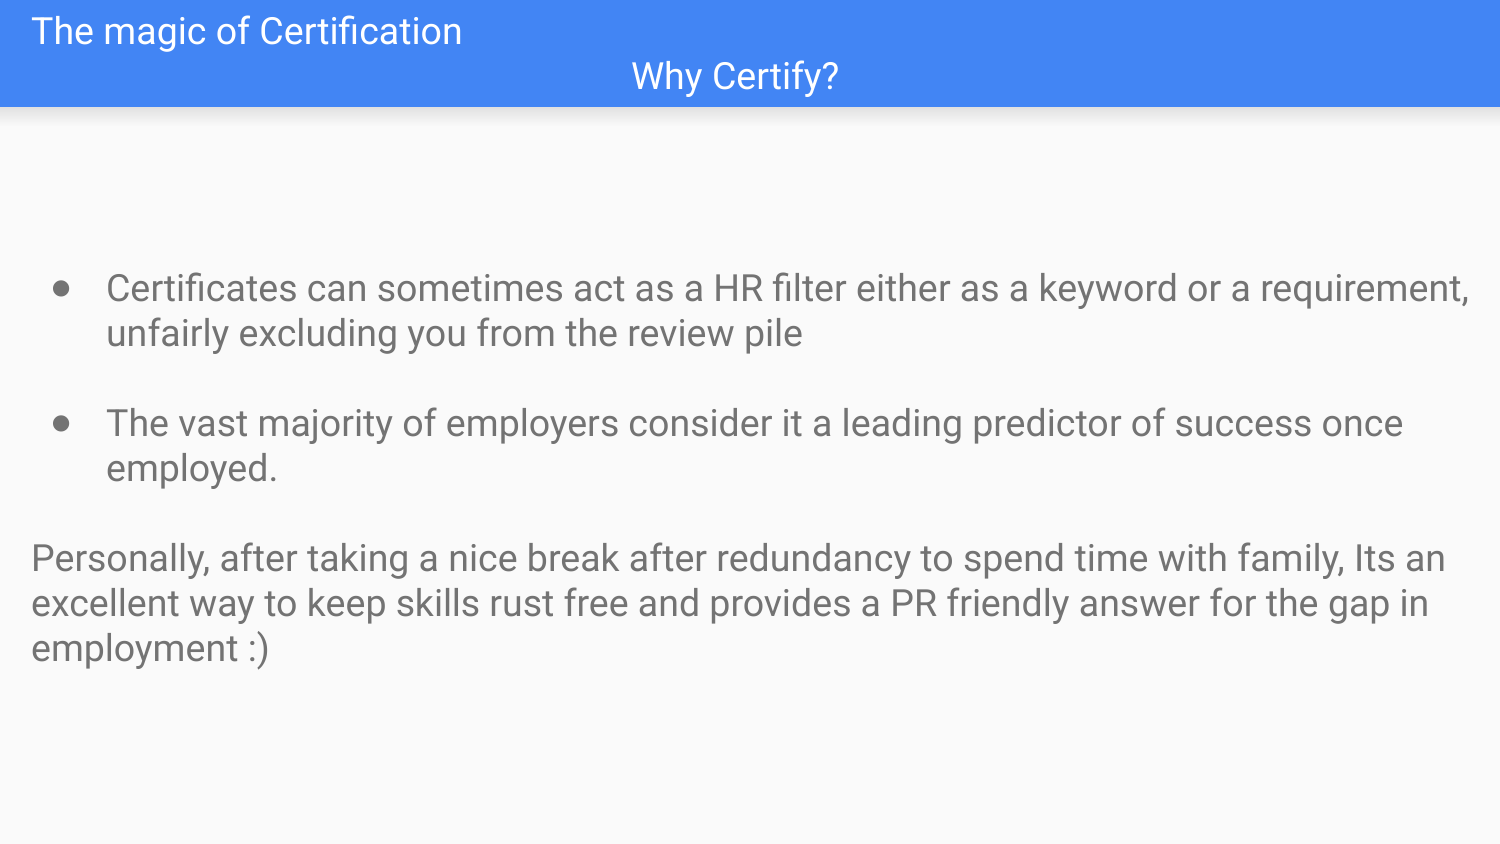

# The magic of Certification											Why Certify?
Certificates can sometimes act as a HR filter either as a keyword or a requirement, unfairly excluding you from the review pile

The vast majority of employers consider it a leading predictor of success once employed.

Personally, after taking a nice break after redundancy to spend time with family, Its an excellent way to keep skills rust free and provides a PR friendly answer for the gap in employment :)